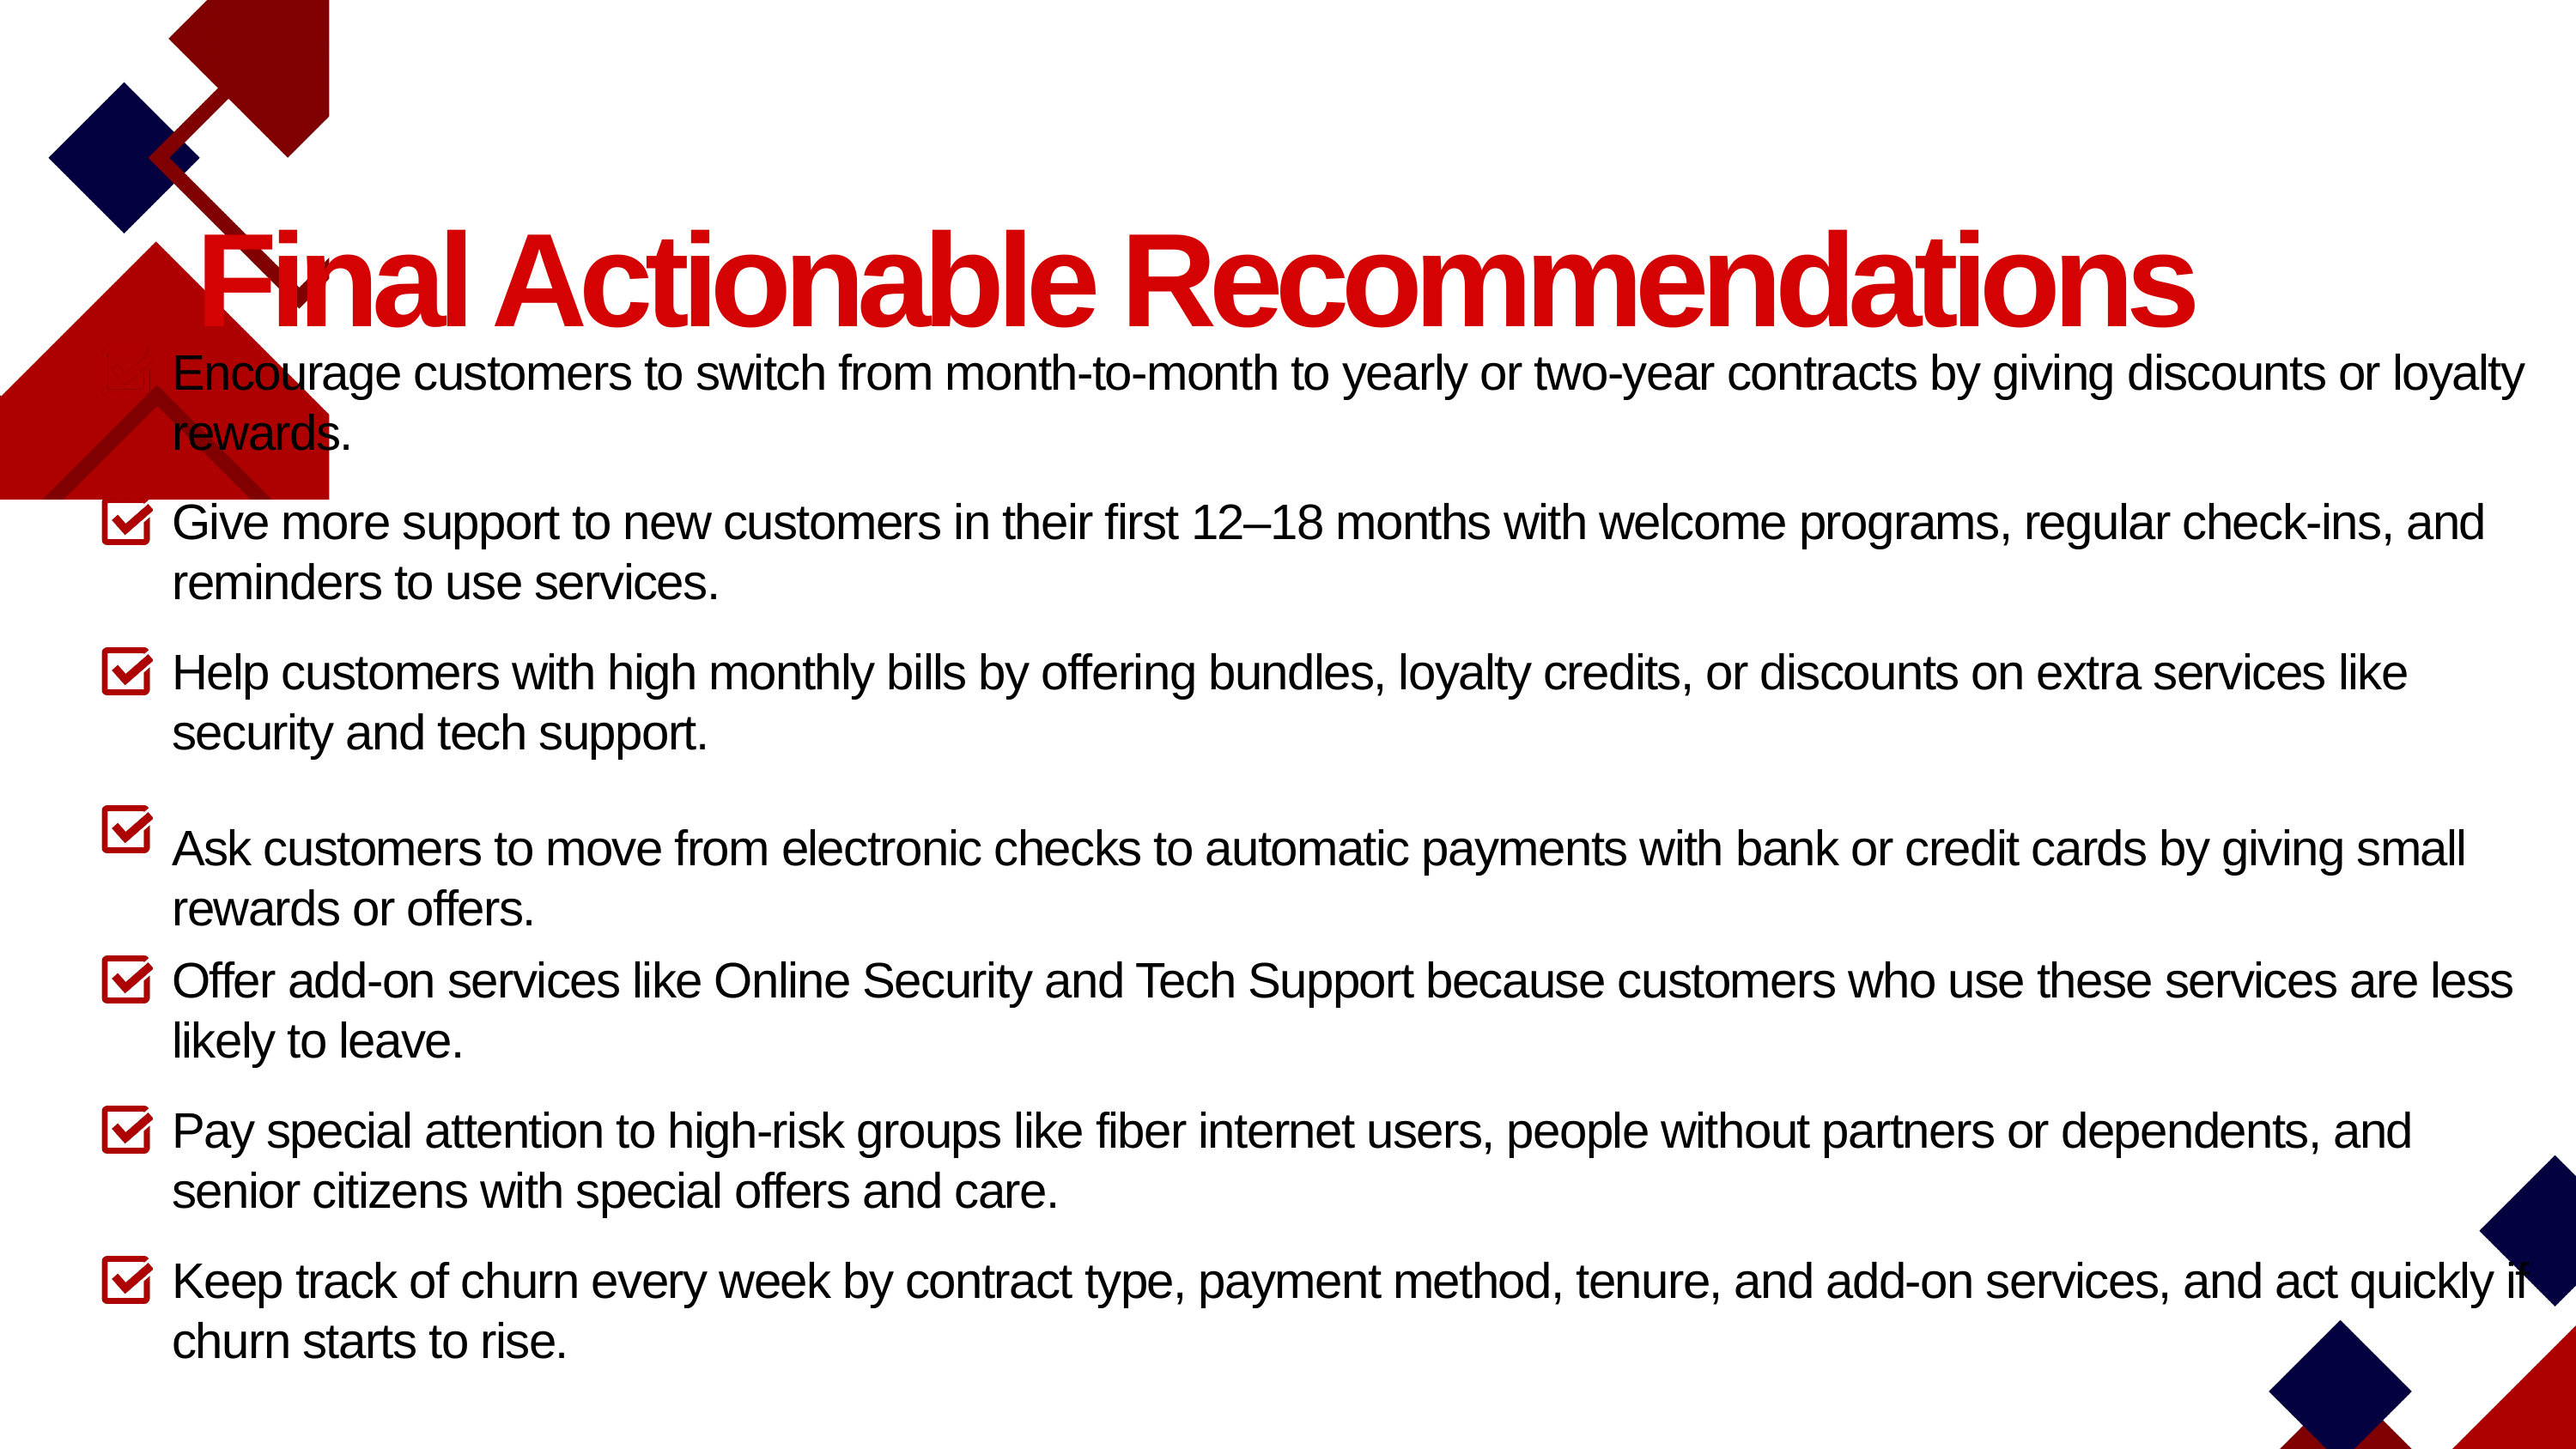

Final Actionable Recommendations
Encourage customers to switch from month-to-month to yearly or two-year contracts by giving discounts or loyalty rewards.

Give more support to new customers in their first 12–18 months with welcome programs, regular check-ins, and reminders to use services.

Help customers with high monthly bills by offering bundles, loyalty credits, or discounts on extra services like security and tech support.

Ask customers to move from electronic checks to automatic payments with bank or credit cards by giving small rewards or offers.
Offer add-on services like Online Security and Tech Support because customers who use these services are less likely to leave.

Pay special attention to high-risk groups like fiber internet users, people without partners or dependents, and senior citizens with special offers and care.

Keep track of churn every week by contract type, payment method, tenure, and add-on services, and act quickly if churn starts to rise.